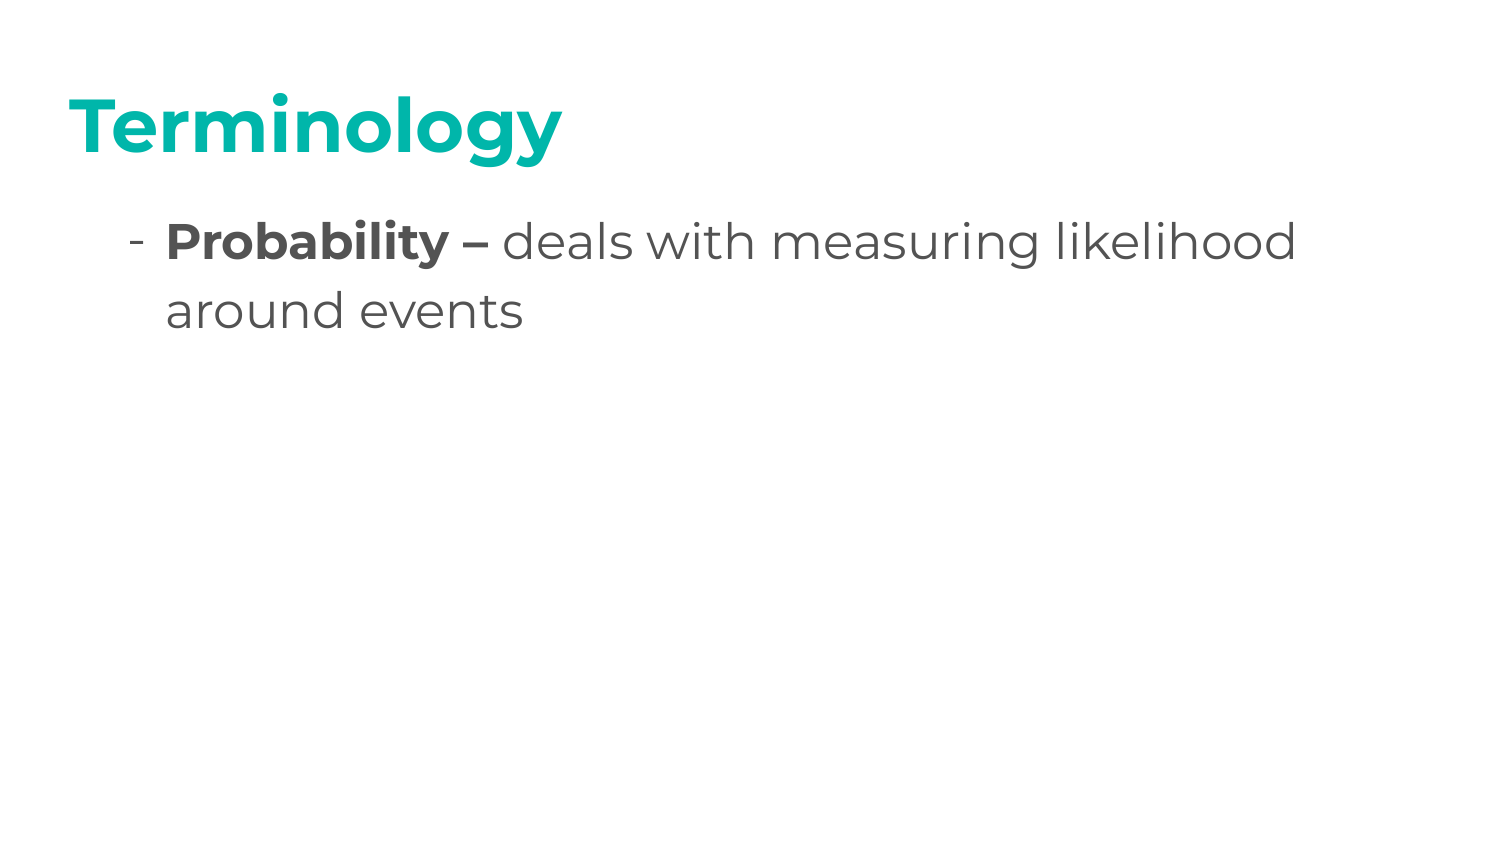

# Terminology
Probability – deals with measuring likelihood around events